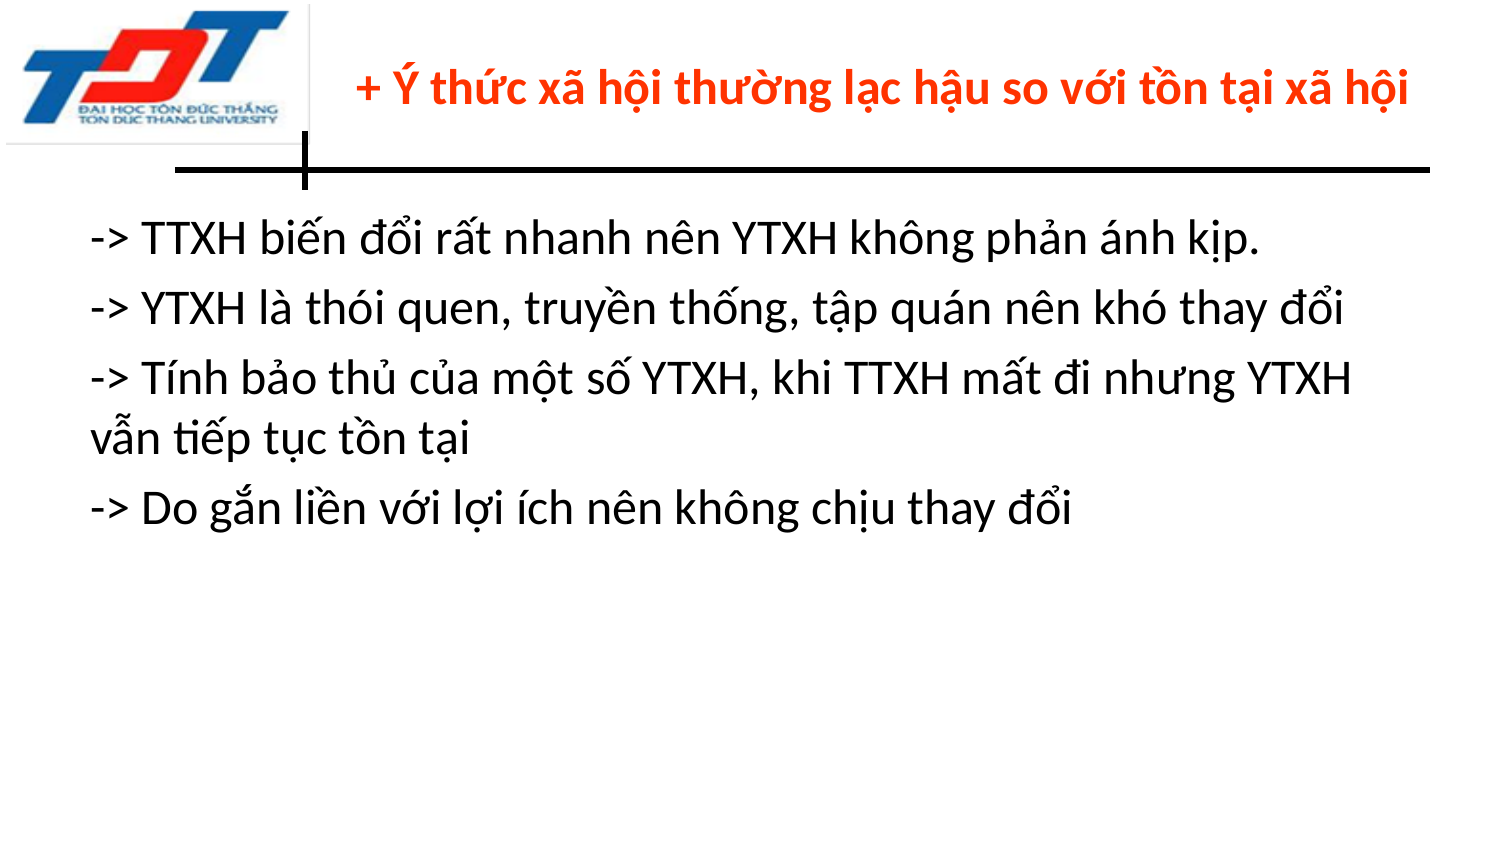

# + Ý thức xã hội thường lạc hậu so với tồn tại xã hội
-> TTXH biến đổi rất nhanh nên YTXH không phản ánh kịp.
-> YTXH là thói quen, truyền thống, tập quán nên khó thay đổi
-> Tính bảo thủ của một số YTXH, khi TTXH mất đi nhưng YTXH vẫn tiếp tục tồn tại
-> Do gắn liền với lợi ích nên không chịu thay đổi